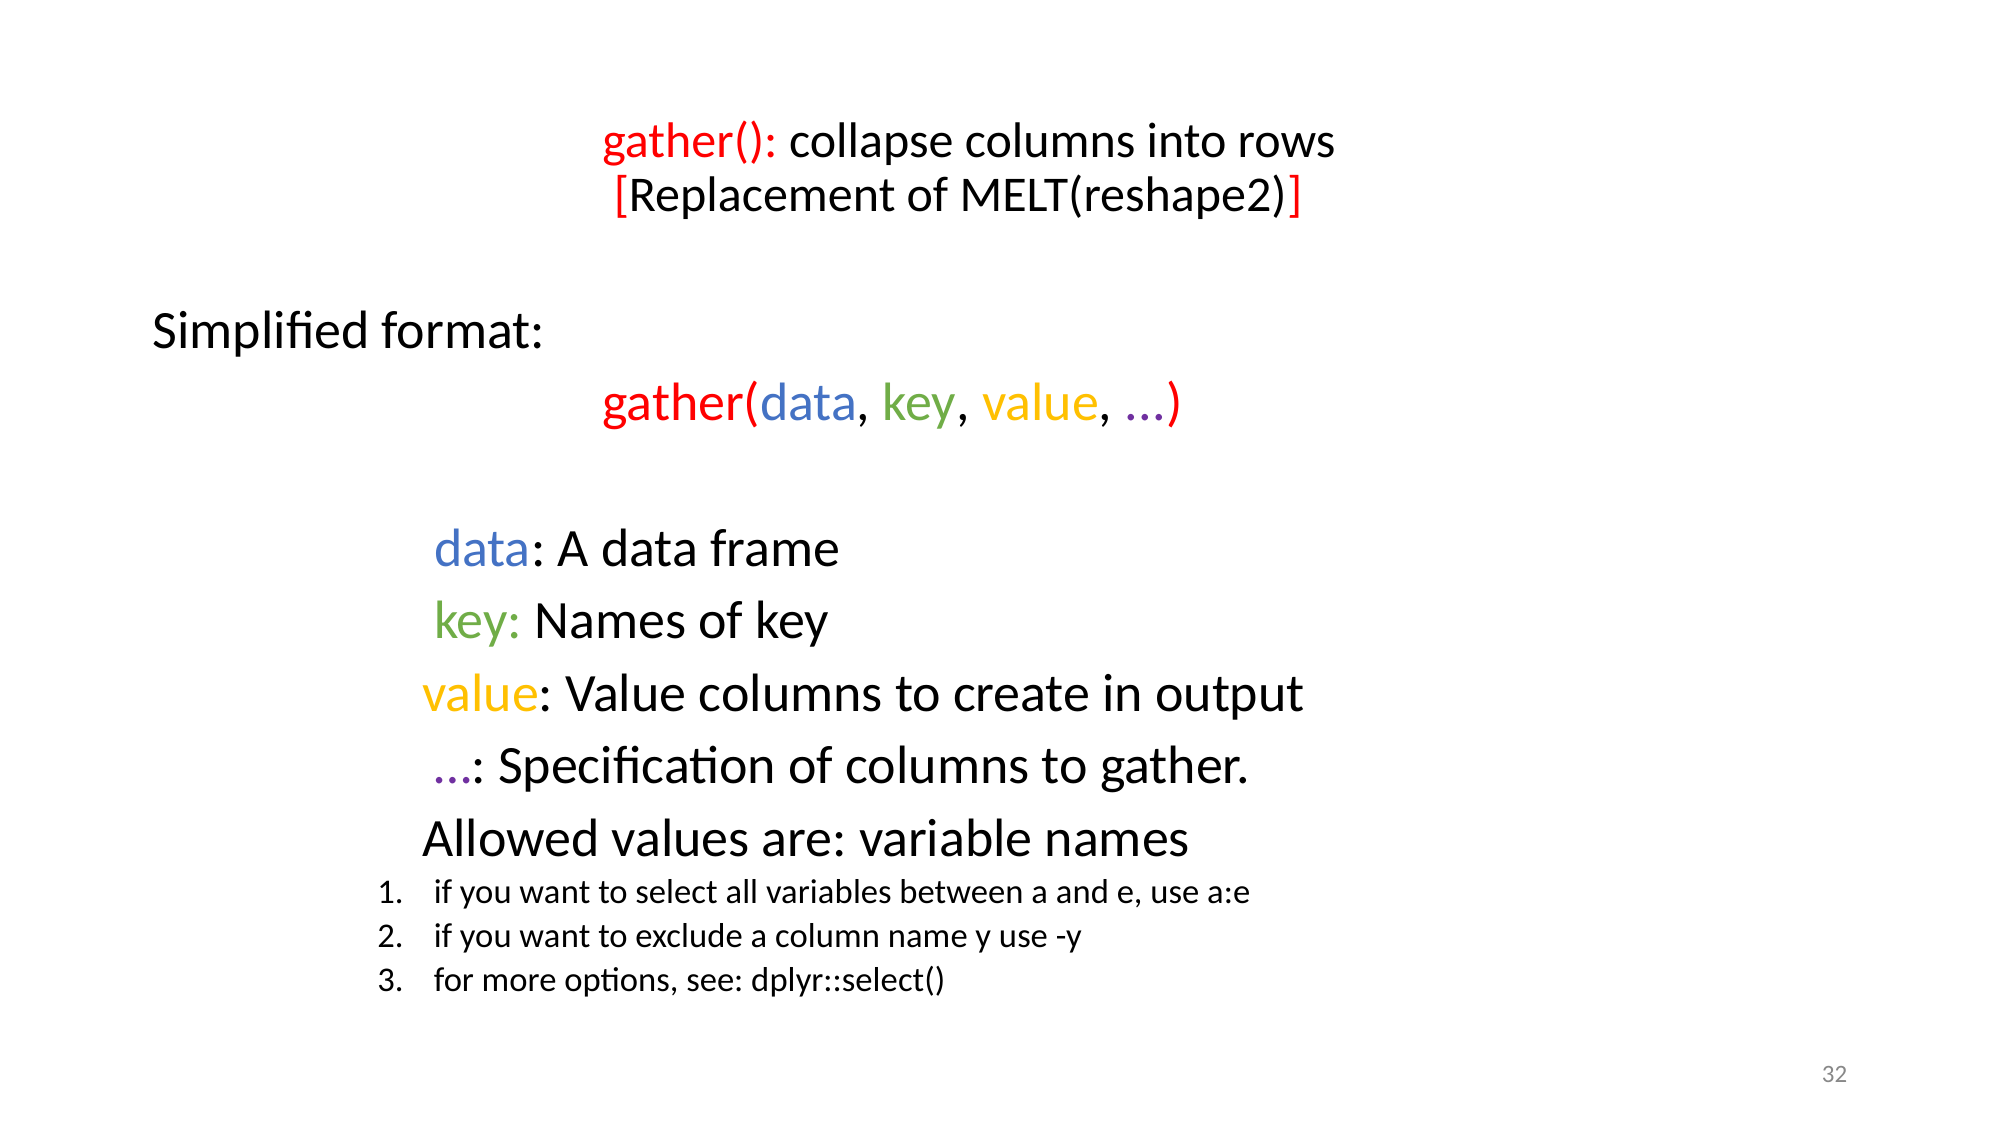

# gather(): collapse columns into rows [Replacement of MELT(reshape2)]
Simplified format:
			gather(data, key, value, ...)

                       data: A data frame
                       key: Names of key
                      value: Value columns to create in output
                       …: Specification of columns to gather.
                      Allowed values are: variable names
if you want to select all variables between a and e, use a:e
if you want to exclude a column name y use -y
for more options, see: dplyr::select()

32